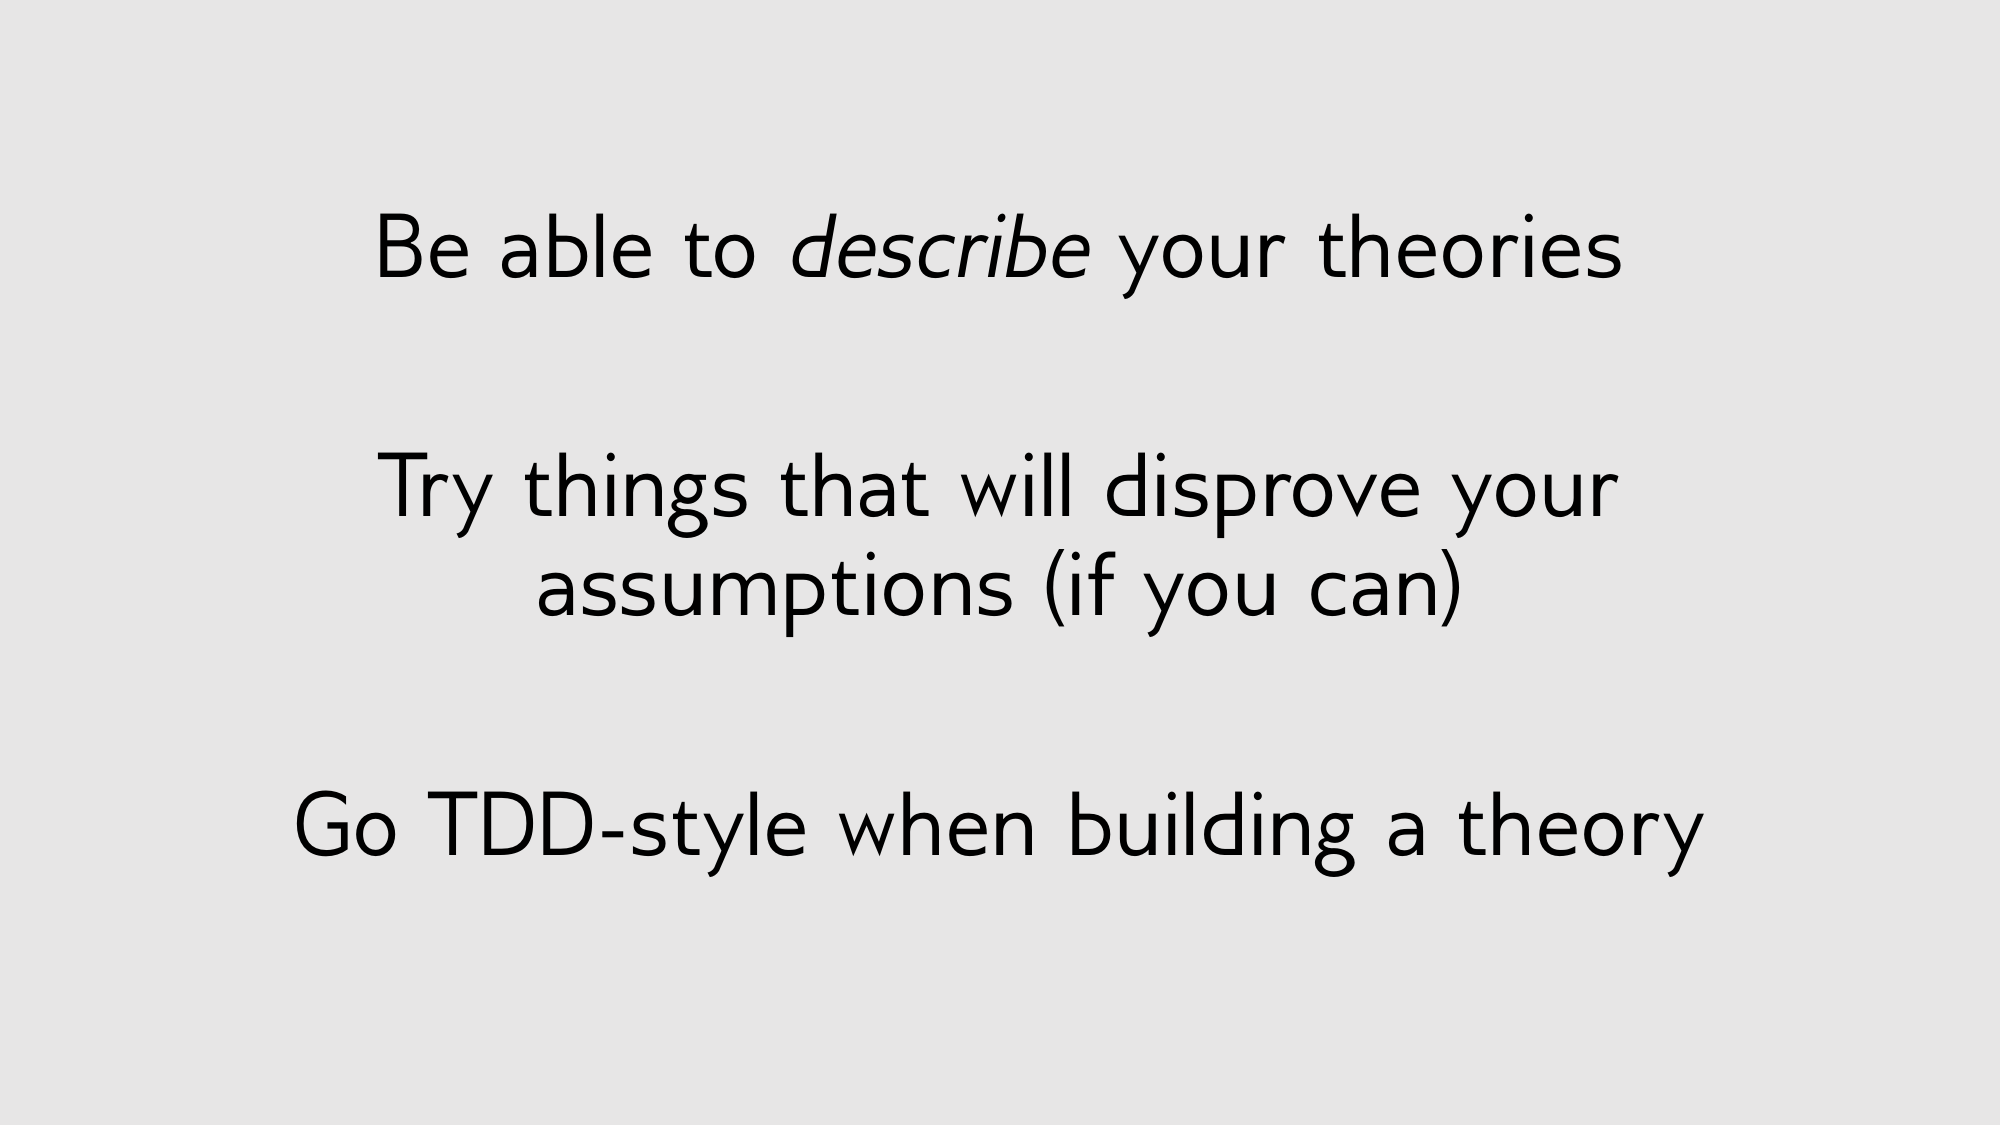

Be able to describe your theories

Try things that will disprove your assumptions (if you can)

Go TDD-style when building a theory